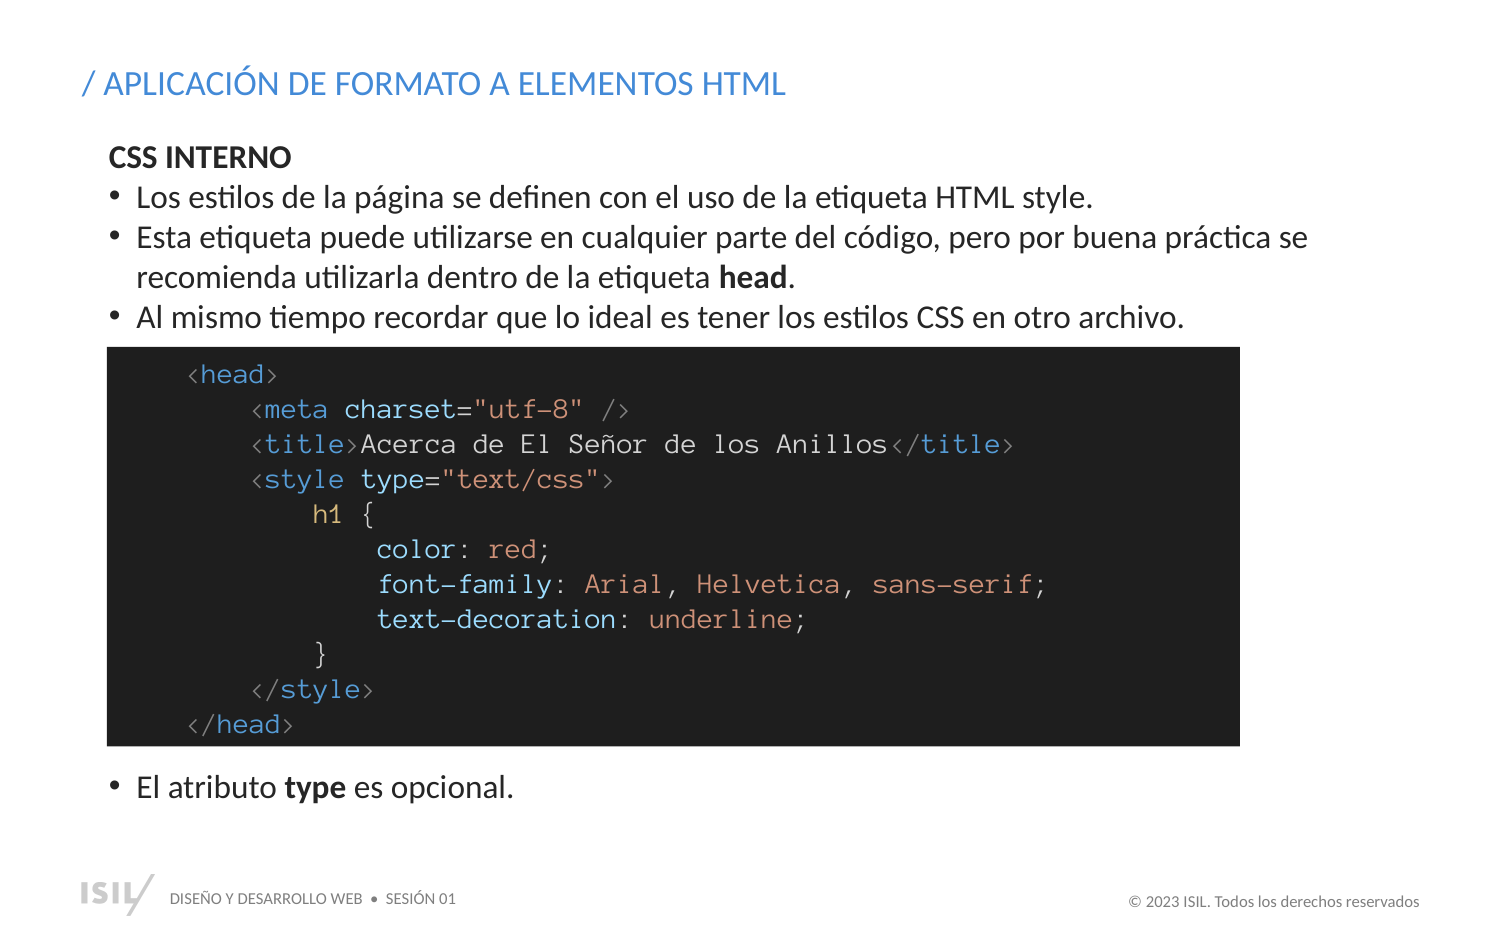

/ APLICACIÓN DE FORMATO A ELEMENTOS HTML
CSS INTERNO
Los estilos de la página se definen con el uso de la etiqueta HTML style.
Esta etiqueta puede utilizarse en cualquier parte del código, pero por buena práctica se recomienda utilizarla dentro de la etiqueta head.
Al mismo tiempo recordar que lo ideal es tener los estilos CSS en otro archivo.
    <head>
        <meta charset="utf-8" />
        <title>Acerca de El Señor de los Anillos</title>
        <style type="text/css">
            h1 {
                color: red;
                font-family: Arial, Helvetica, sans-serif;
                text-decoration: underline;
            }
        </style>
    </head>
El atributo type es opcional.